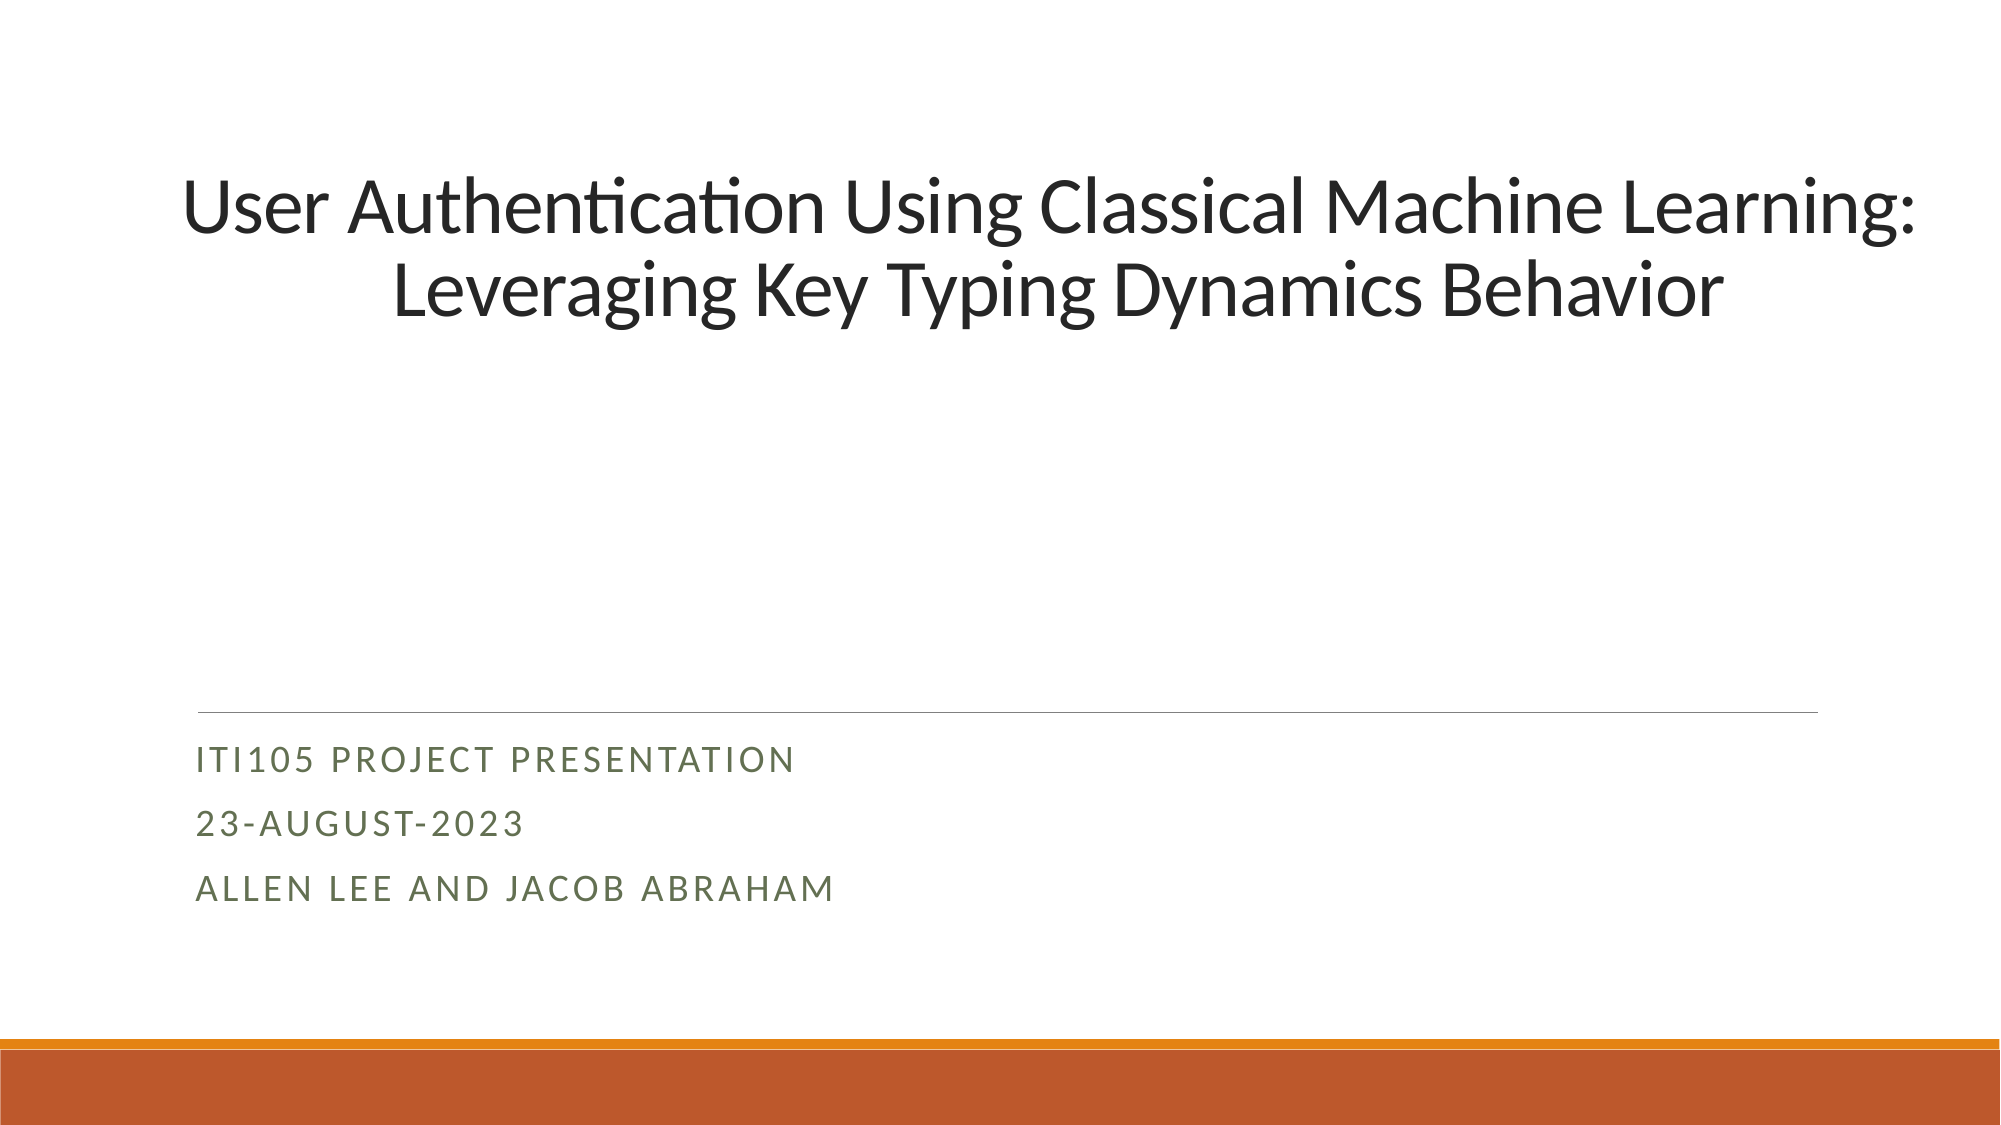

# User Authentication Using Classical Machine Learning: Leveraging Key Typing Dynamics Behavior
ITI105 Project Presentation
23-August-2023
ALLEN LEE and Jacob Abraham